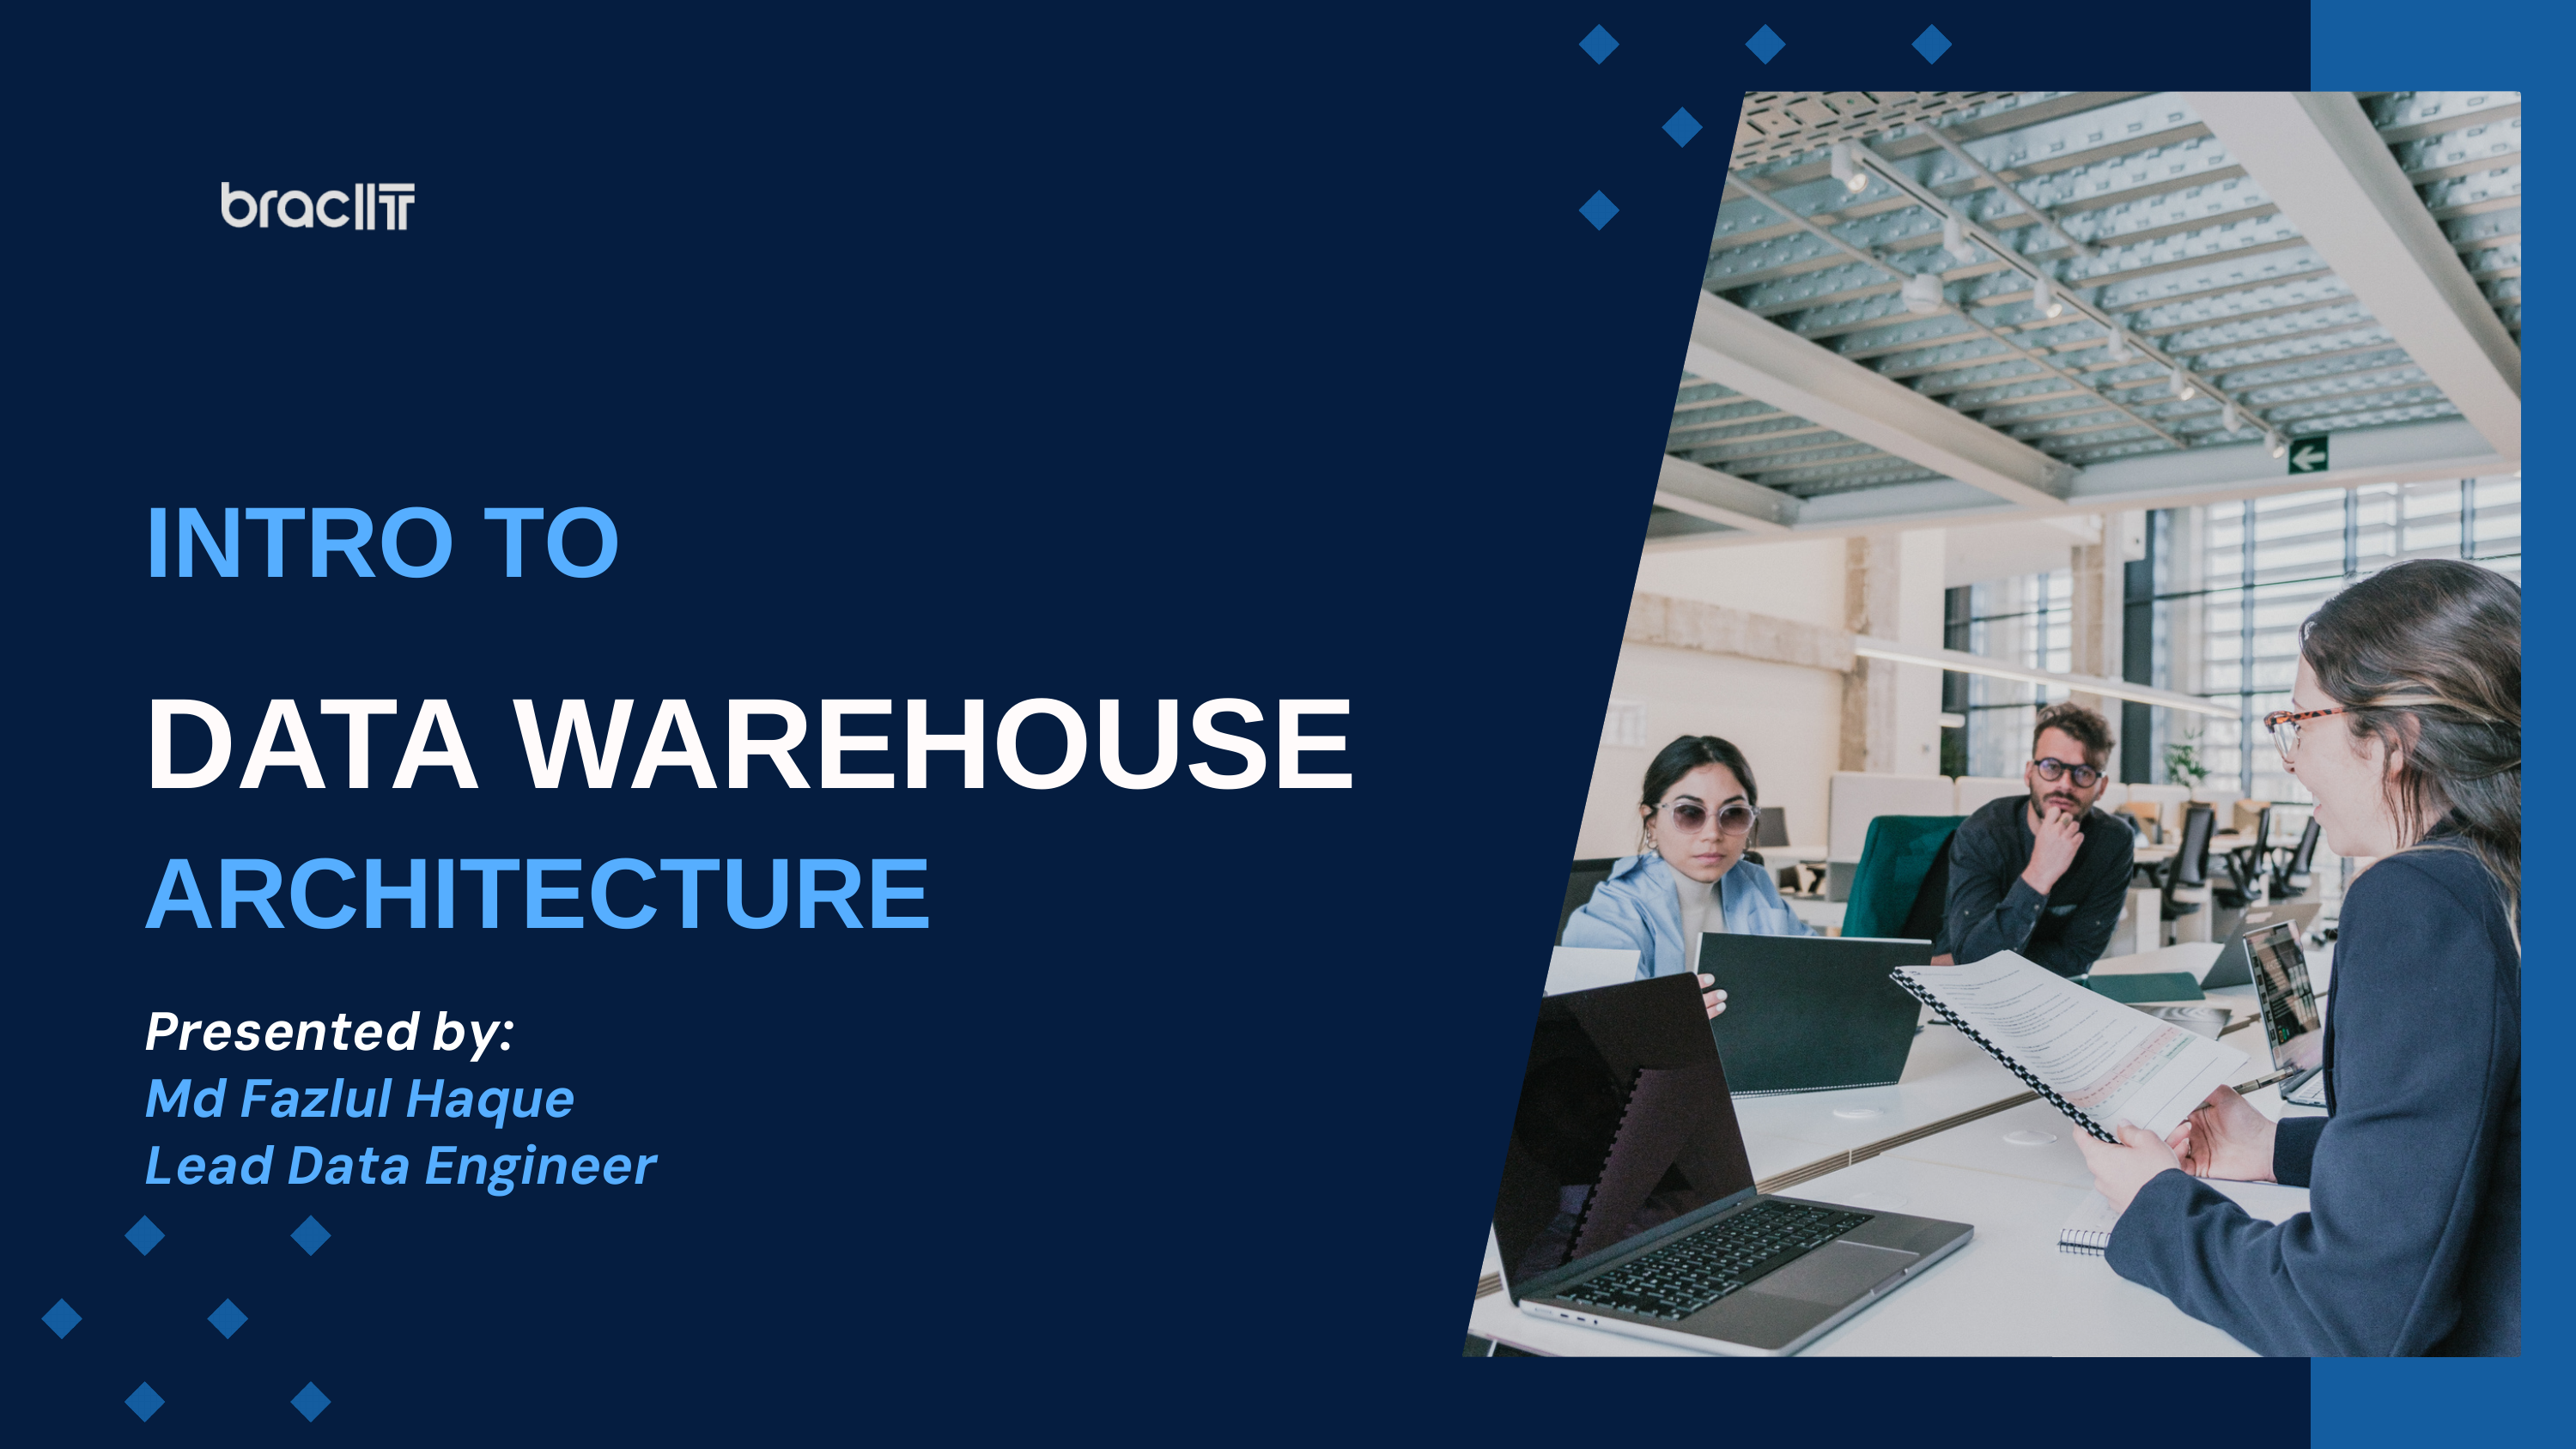

INTRO TO
DATA WAREHOUSE

ARCHITECTURE
Presented by:
Md Fazlul Haque
Lead Data Engineer